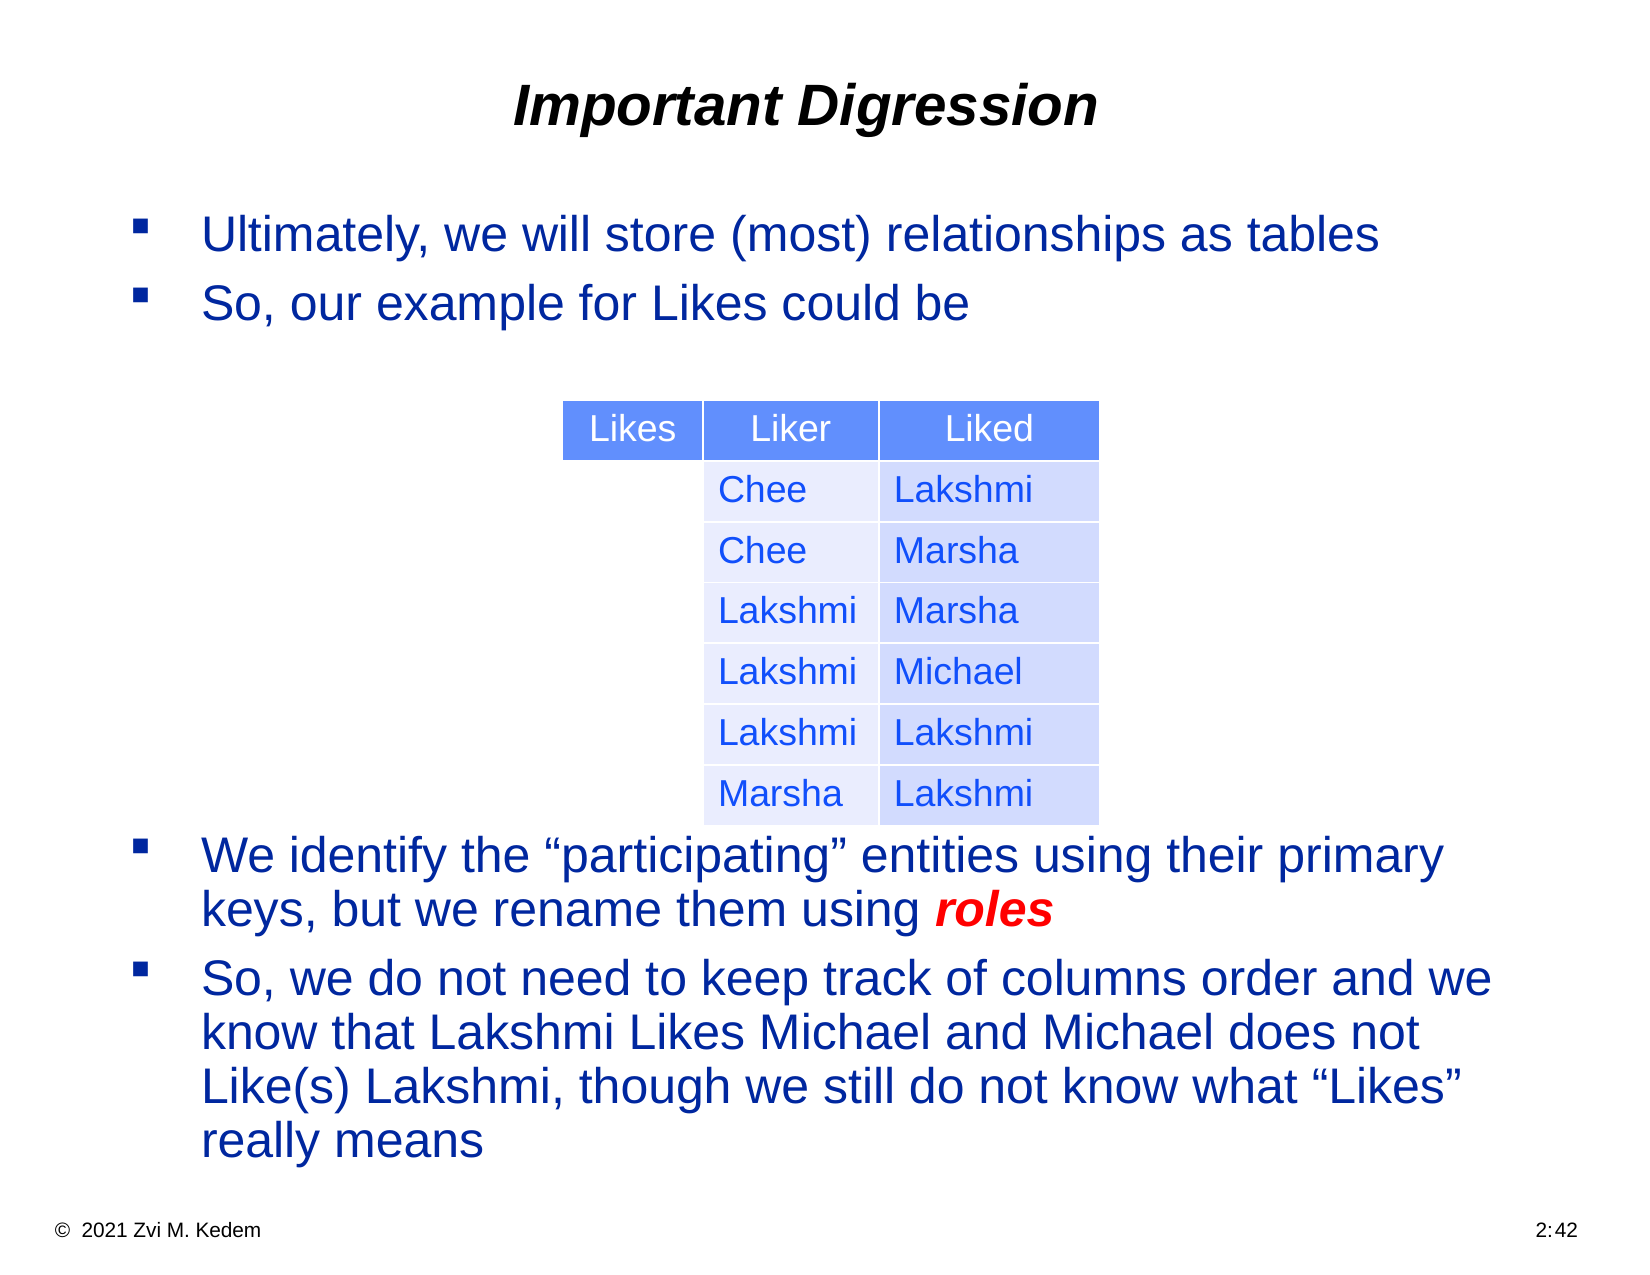

# Important Digression
Ultimately, we will store (most) relationships as tables
So, our example for Likes could be

We identify the “participating” entities using their primary keys, but we rename them using roles
So, we do not need to keep track of columns order and we know that Lakshmi Likes Michael and Michael does not Like(s) Lakshmi, though we still do not know what “Likes” really means
| Likes | Liker | Liked |
| --- | --- | --- |
|  | Chee | Lakshmi |
|  | Chee | Marsha |
|  | Lakshmi | Marsha |
|  | Lakshmi | Michael |
|  | Lakshmi | Lakshmi |
|  | Marsha | Lakshmi |